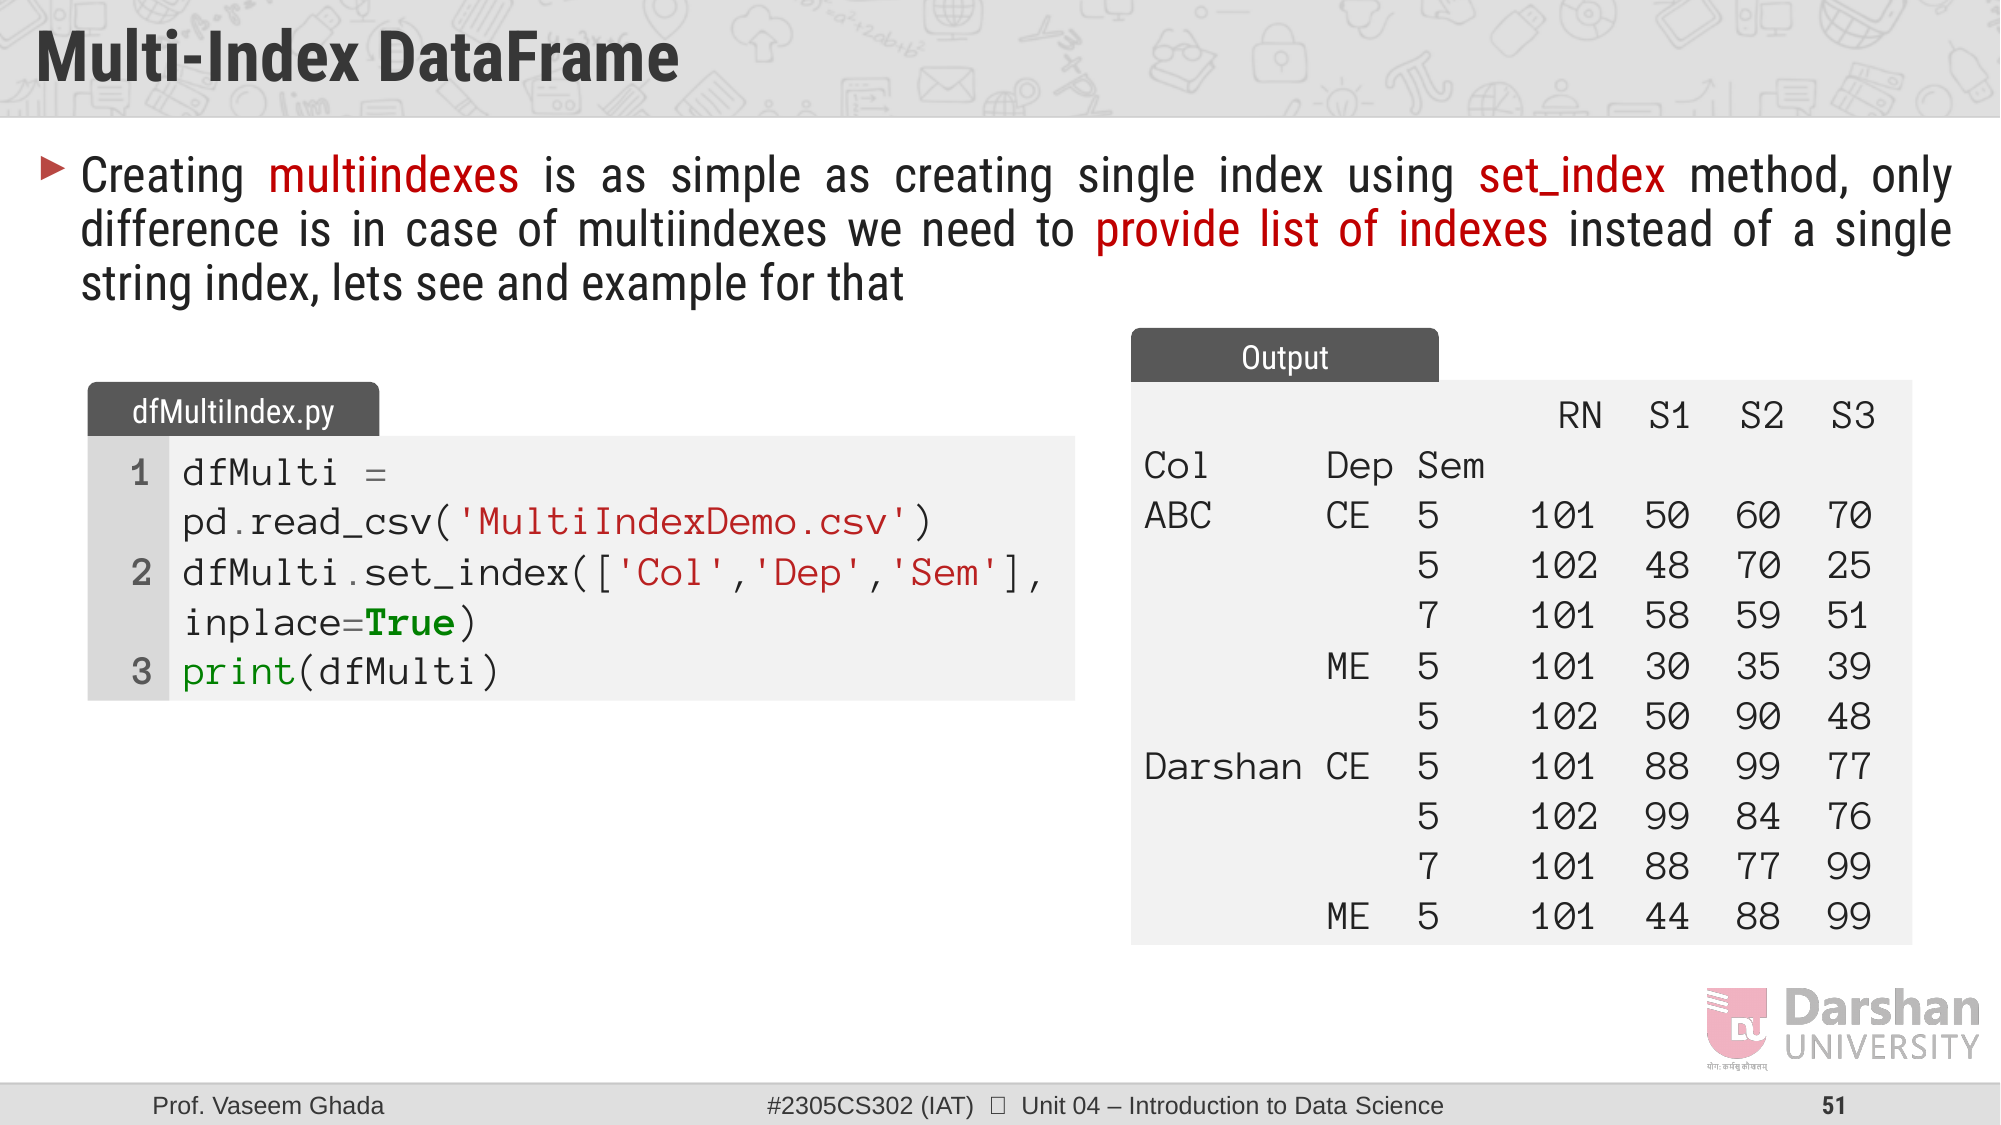

# Multi-Index DataFrame
Creating multiindexes is as simple as creating single index using set_index method, only difference is in case of multiindexes we need to provide list of indexes instead of a single string index, lets see and example for that
Output
 		     RN  S1  S2  S3
Col     Dep Sem
ABC     CE  5    101  50  60  70
            5    102  48  70  25
            7    101  58  59  51
        ME  5    101  30  35  39
            5    102  50  90  48
Darshan CE  5    101  88  99  77
            5    102  99  84  76
            7    101  88  77  99
        ME  5    101  44  88  99
dfMultiIndex.py
1

2

3
dfMulti = pd.read_csv('MultiIndexDemo.csv')
dfMulti.set_index(['Col','Dep','Sem'],inplace=True)
print(dfMulti)